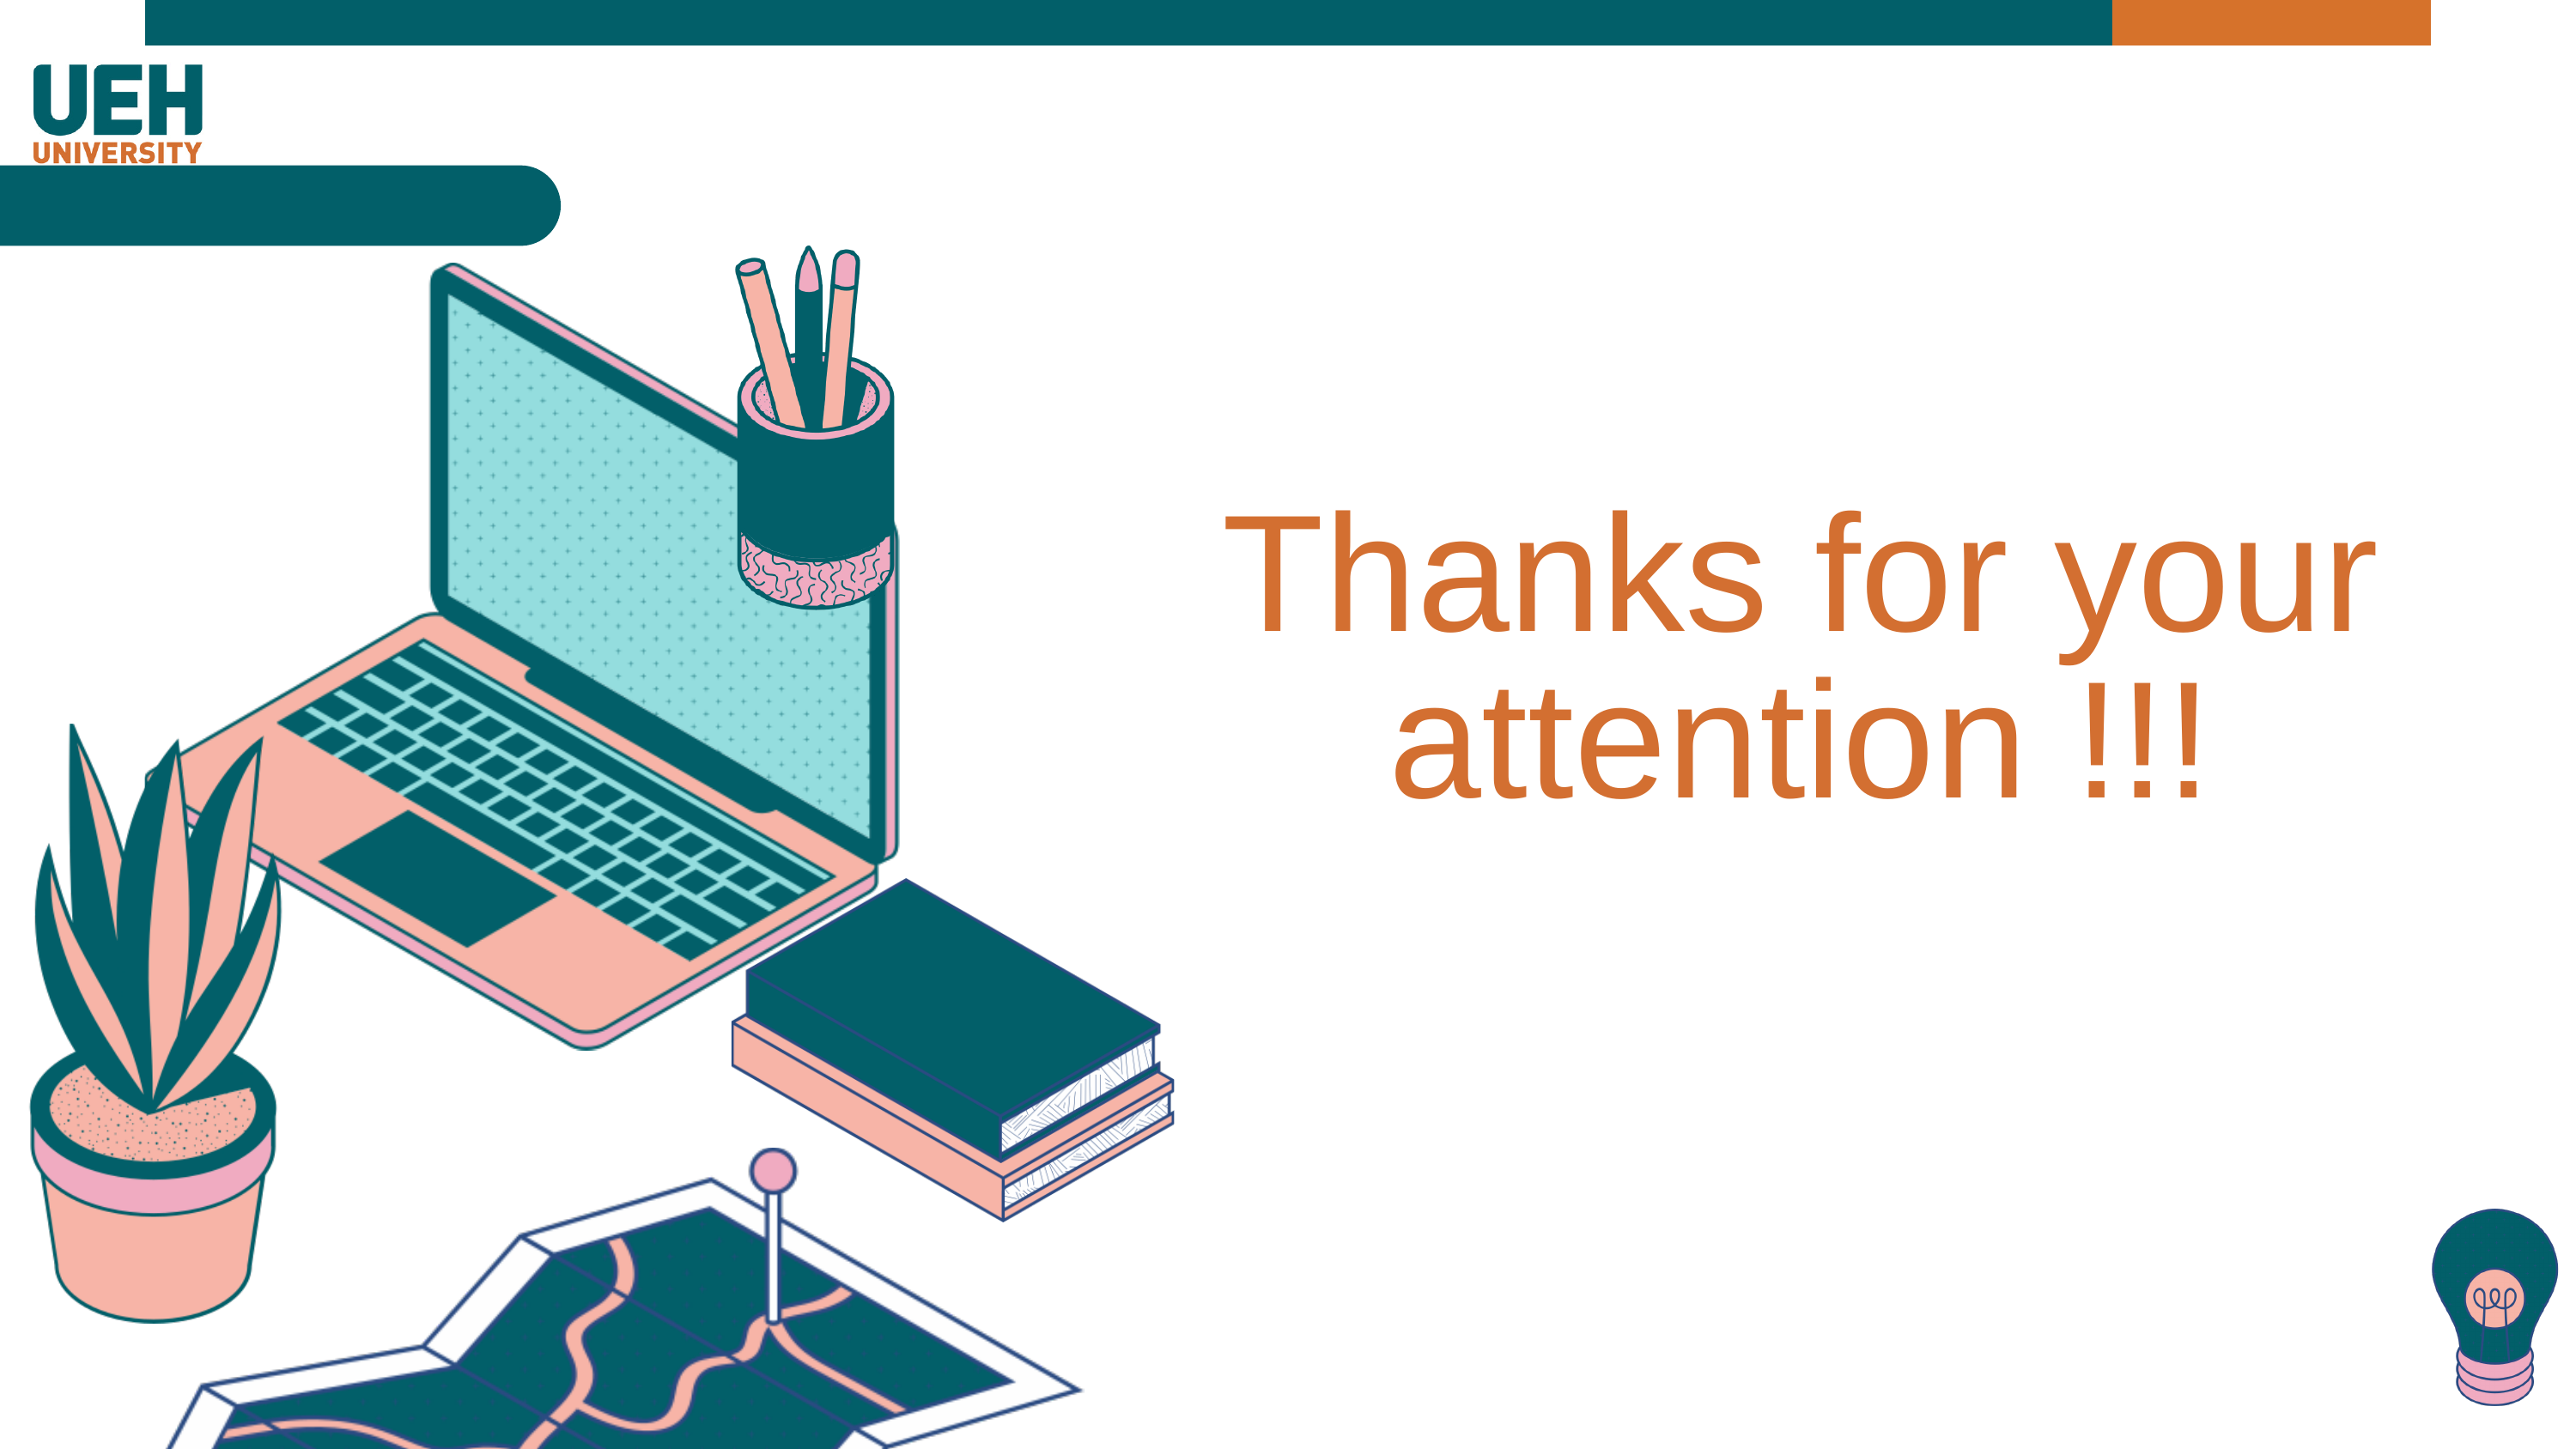

CHƯƠNG 6:  MODE
Thanks for your attention !!!